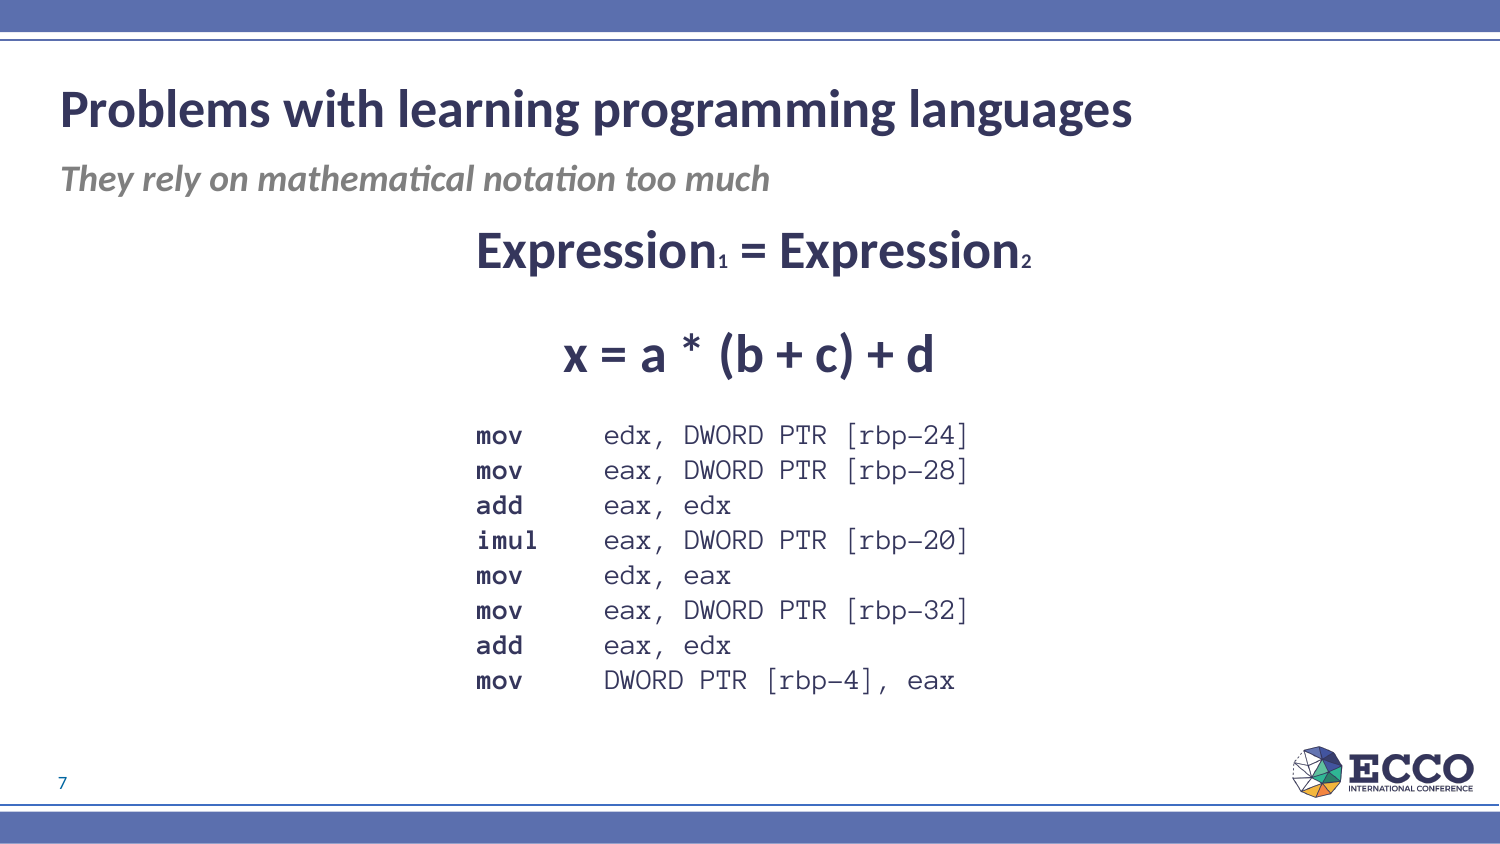

# Problems with learning programming languages
They rely on mathematical notation too much
Expression1 = Expression2

x = a * (b + c) + d
mov     edx, DWORD PTR [rbp-24]
mov     eax, DWORD PTR [rbp-28]
add     eax, edx
imul    eax, DWORD PTR [rbp-20]
mov     edx, eax
mov     eax, DWORD PTR [rbp-32]
add     eax, edx
mov     DWORD PTR [rbp-4], eax